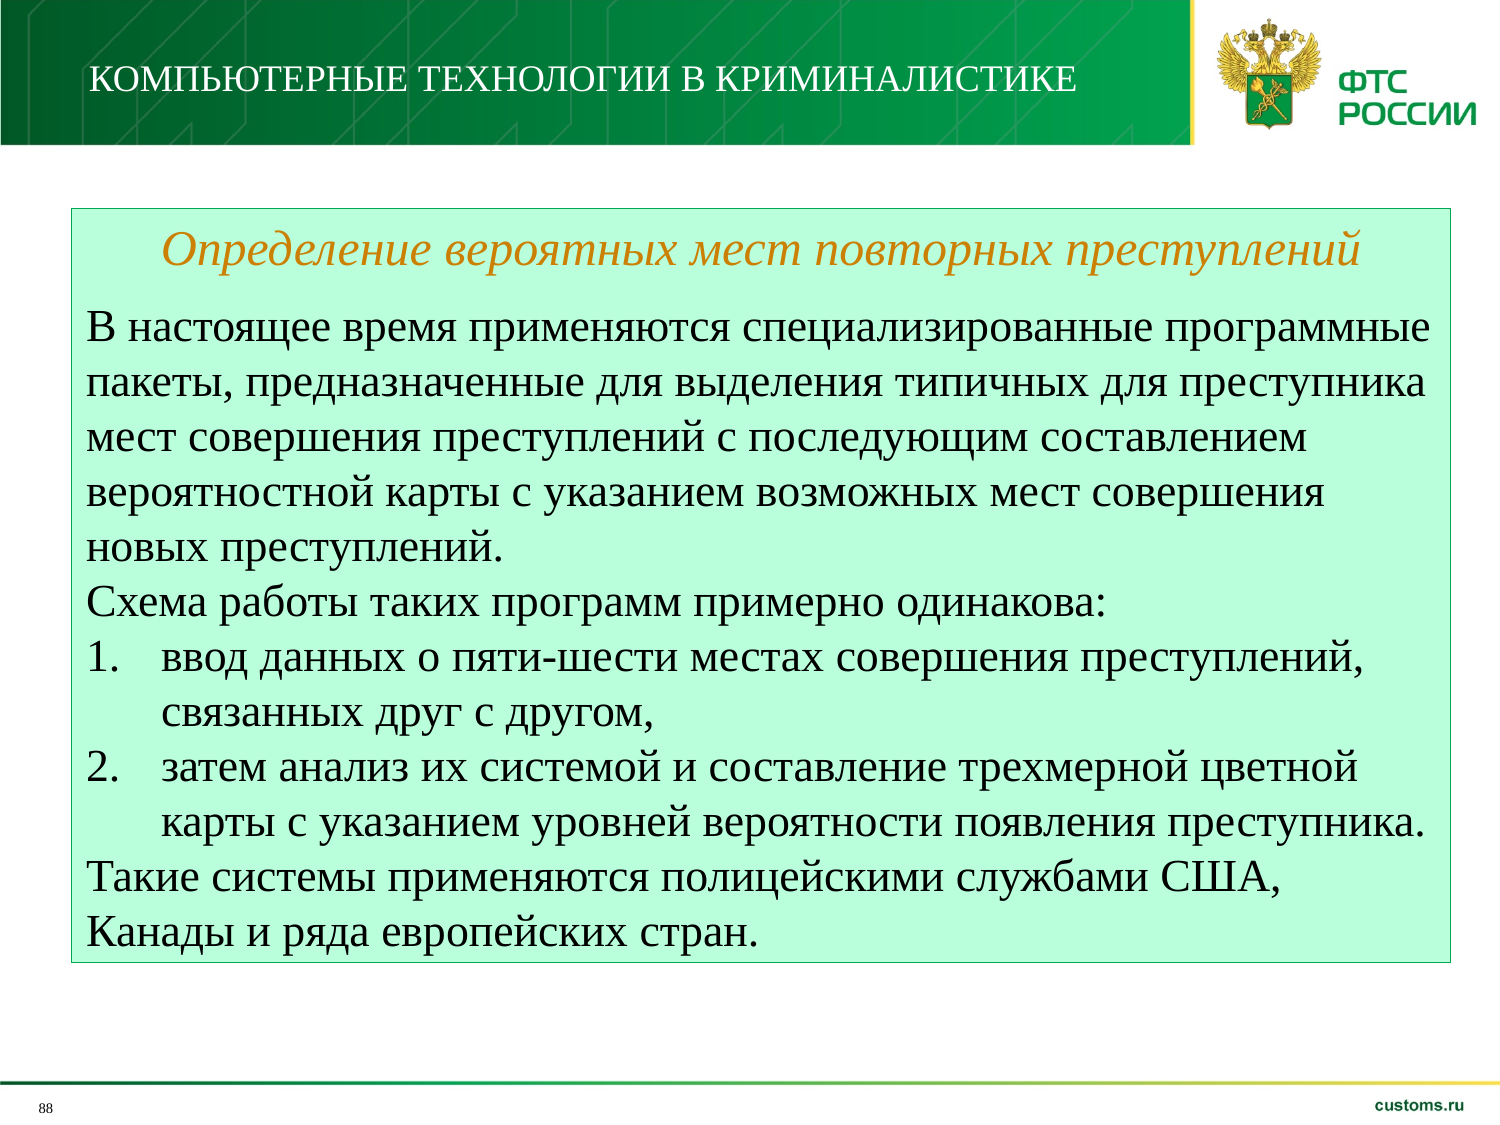

КОМПЬЮТЕРНЫЕ ТЕХНОЛОГИИ В КРИМИНАЛИСТИКЕ
Определение вероятных мест повторных преступлений

В настоящее время применяются специализированные программные пакеты, предназначенные для выделения типичных для преступника мест совершения преступлений с последующим составлением вероятностной карты с указанием возможных мест совершения новых преступлений.
Схема работы таких программ примерно одинакова:
ввод данных о пяти-шести местах совершения преступлений, связанных друг с другом,
затем анализ их системой и составление трехмерной цветной карты с указанием уровней вероятности появления преступника.
Такие системы применяются полицейскими службами США, Канады и ряда европейских стран.
88